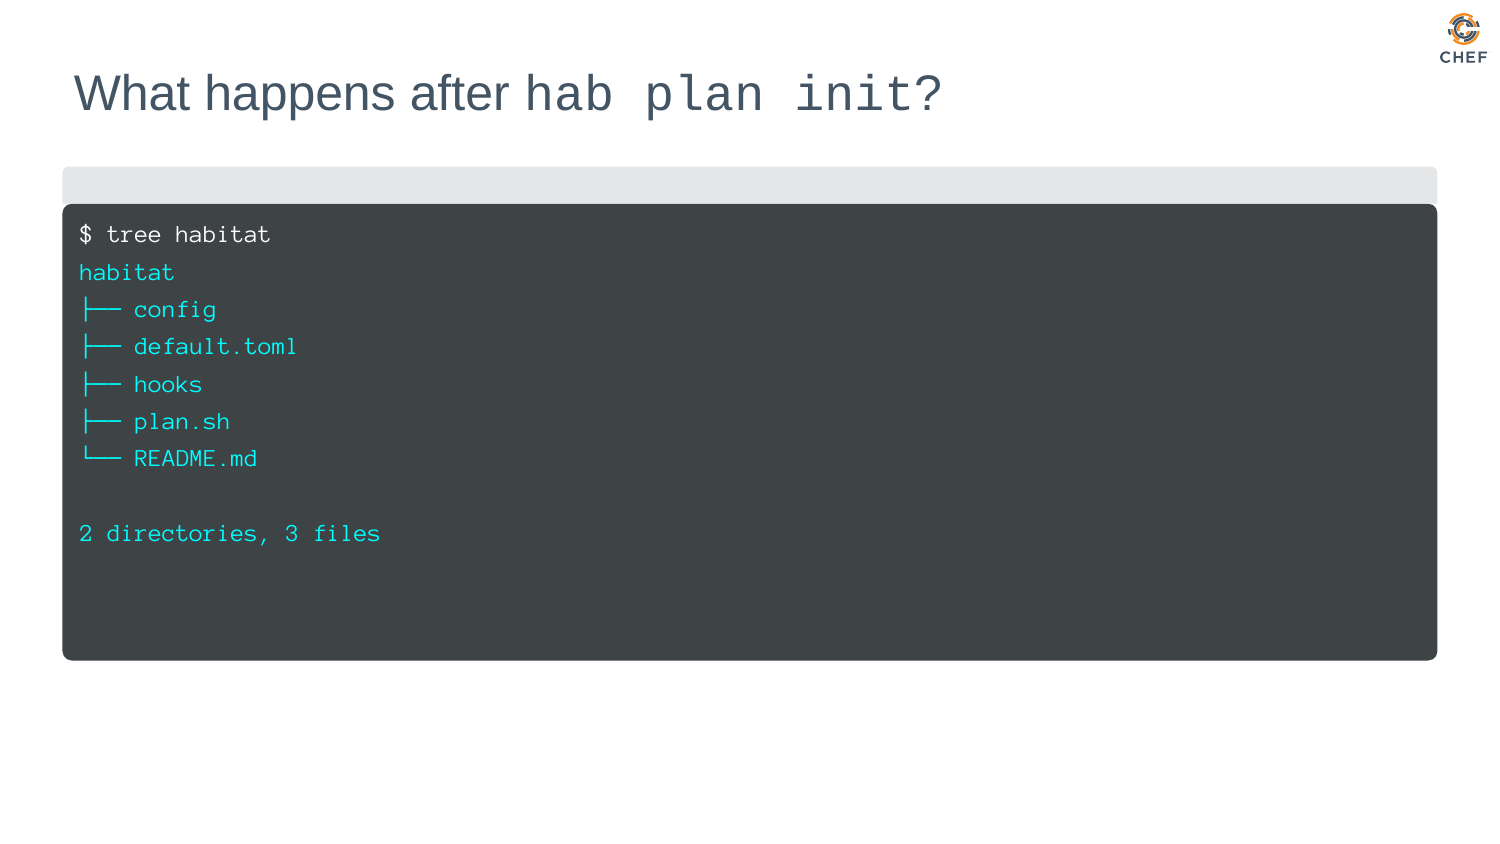

# What happens after hab plan init?

$ tree habitat
habitat
├── config
├── default.toml
├── hooks
├── plan.sh
└── README.md

2 directories, 3 files